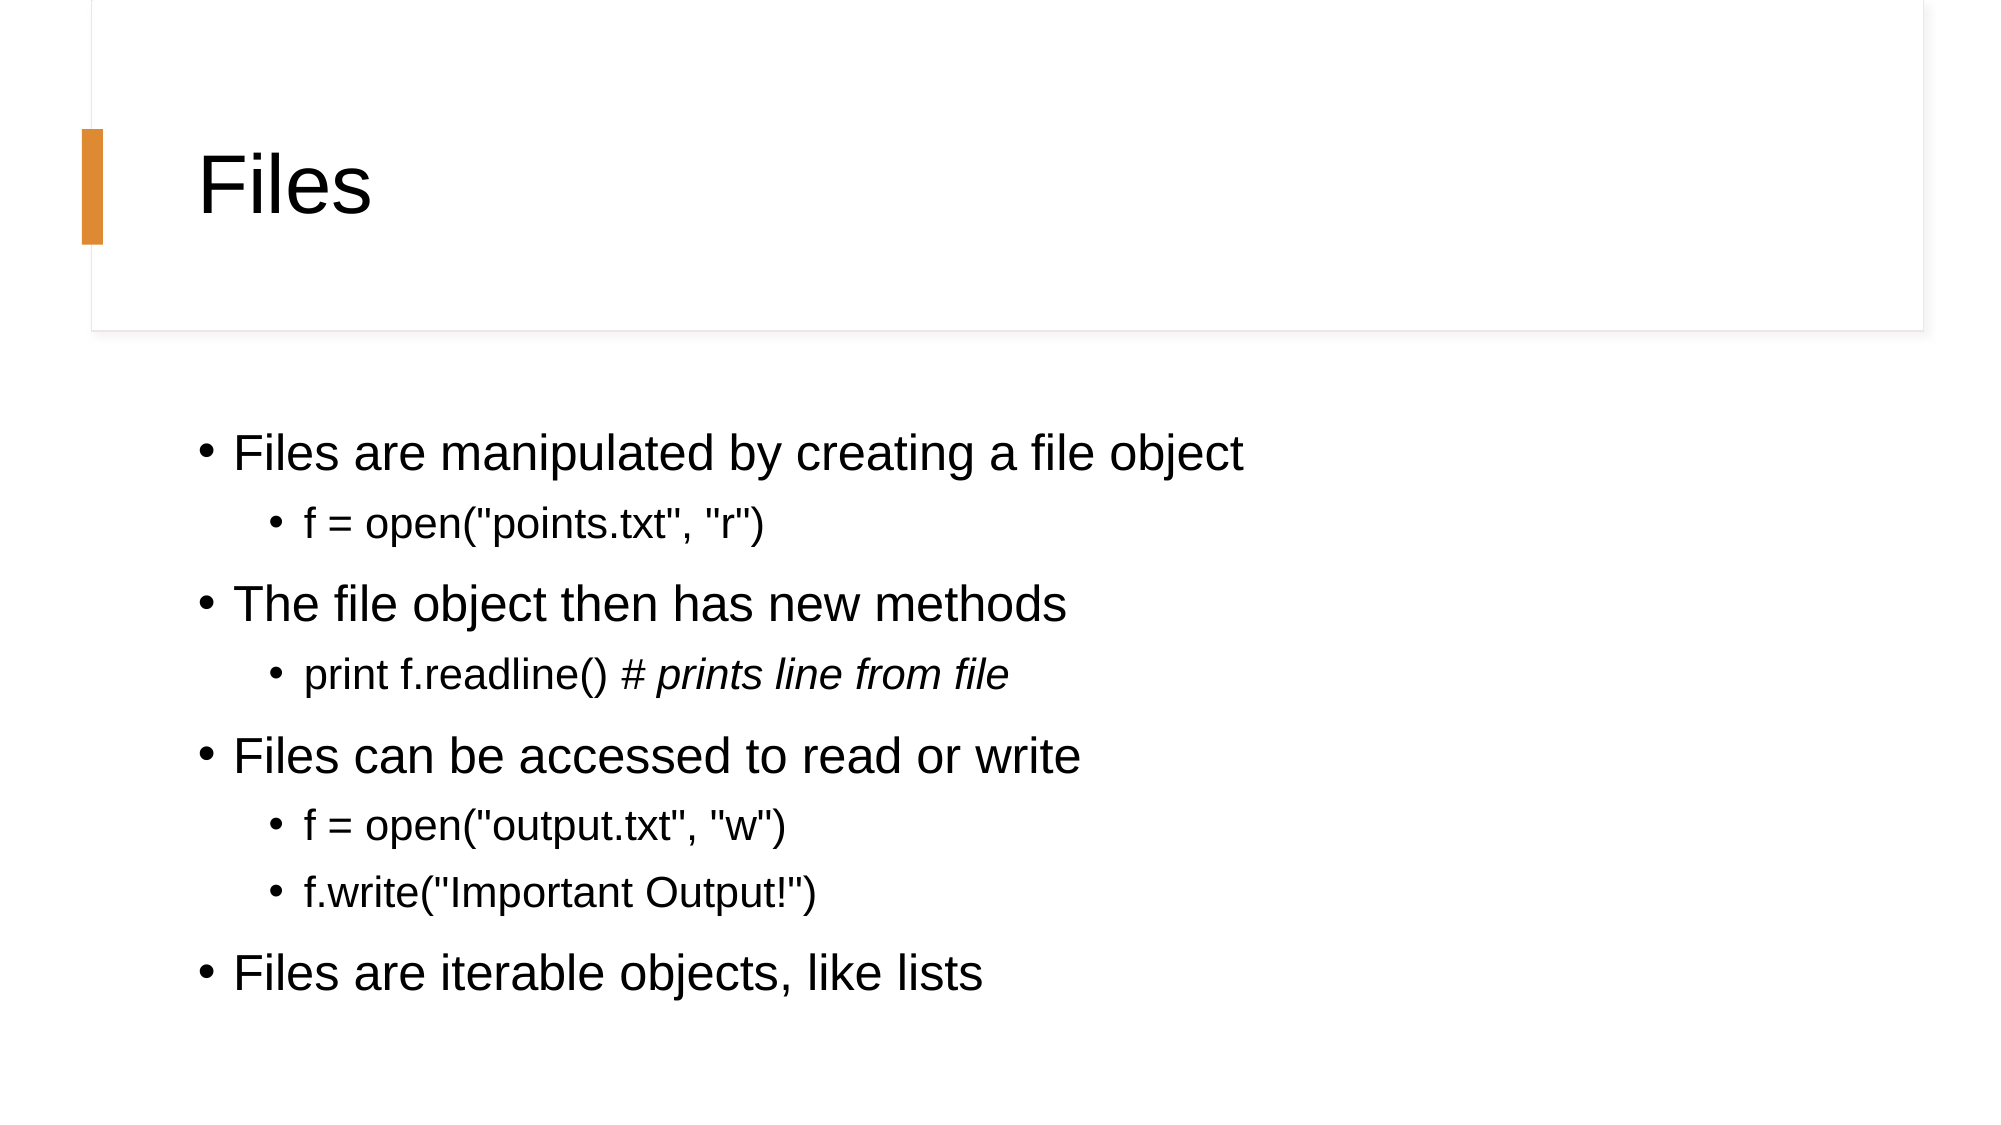

# Files
Files are manipulated by creating a file object
f = open("points.txt", "r")
The file object then has new methods
print f.readline() # prints line from file
Files can be accessed to read or write
f = open("output.txt", "w")
f.write("Important Output!")
Files are iterable objects, like lists